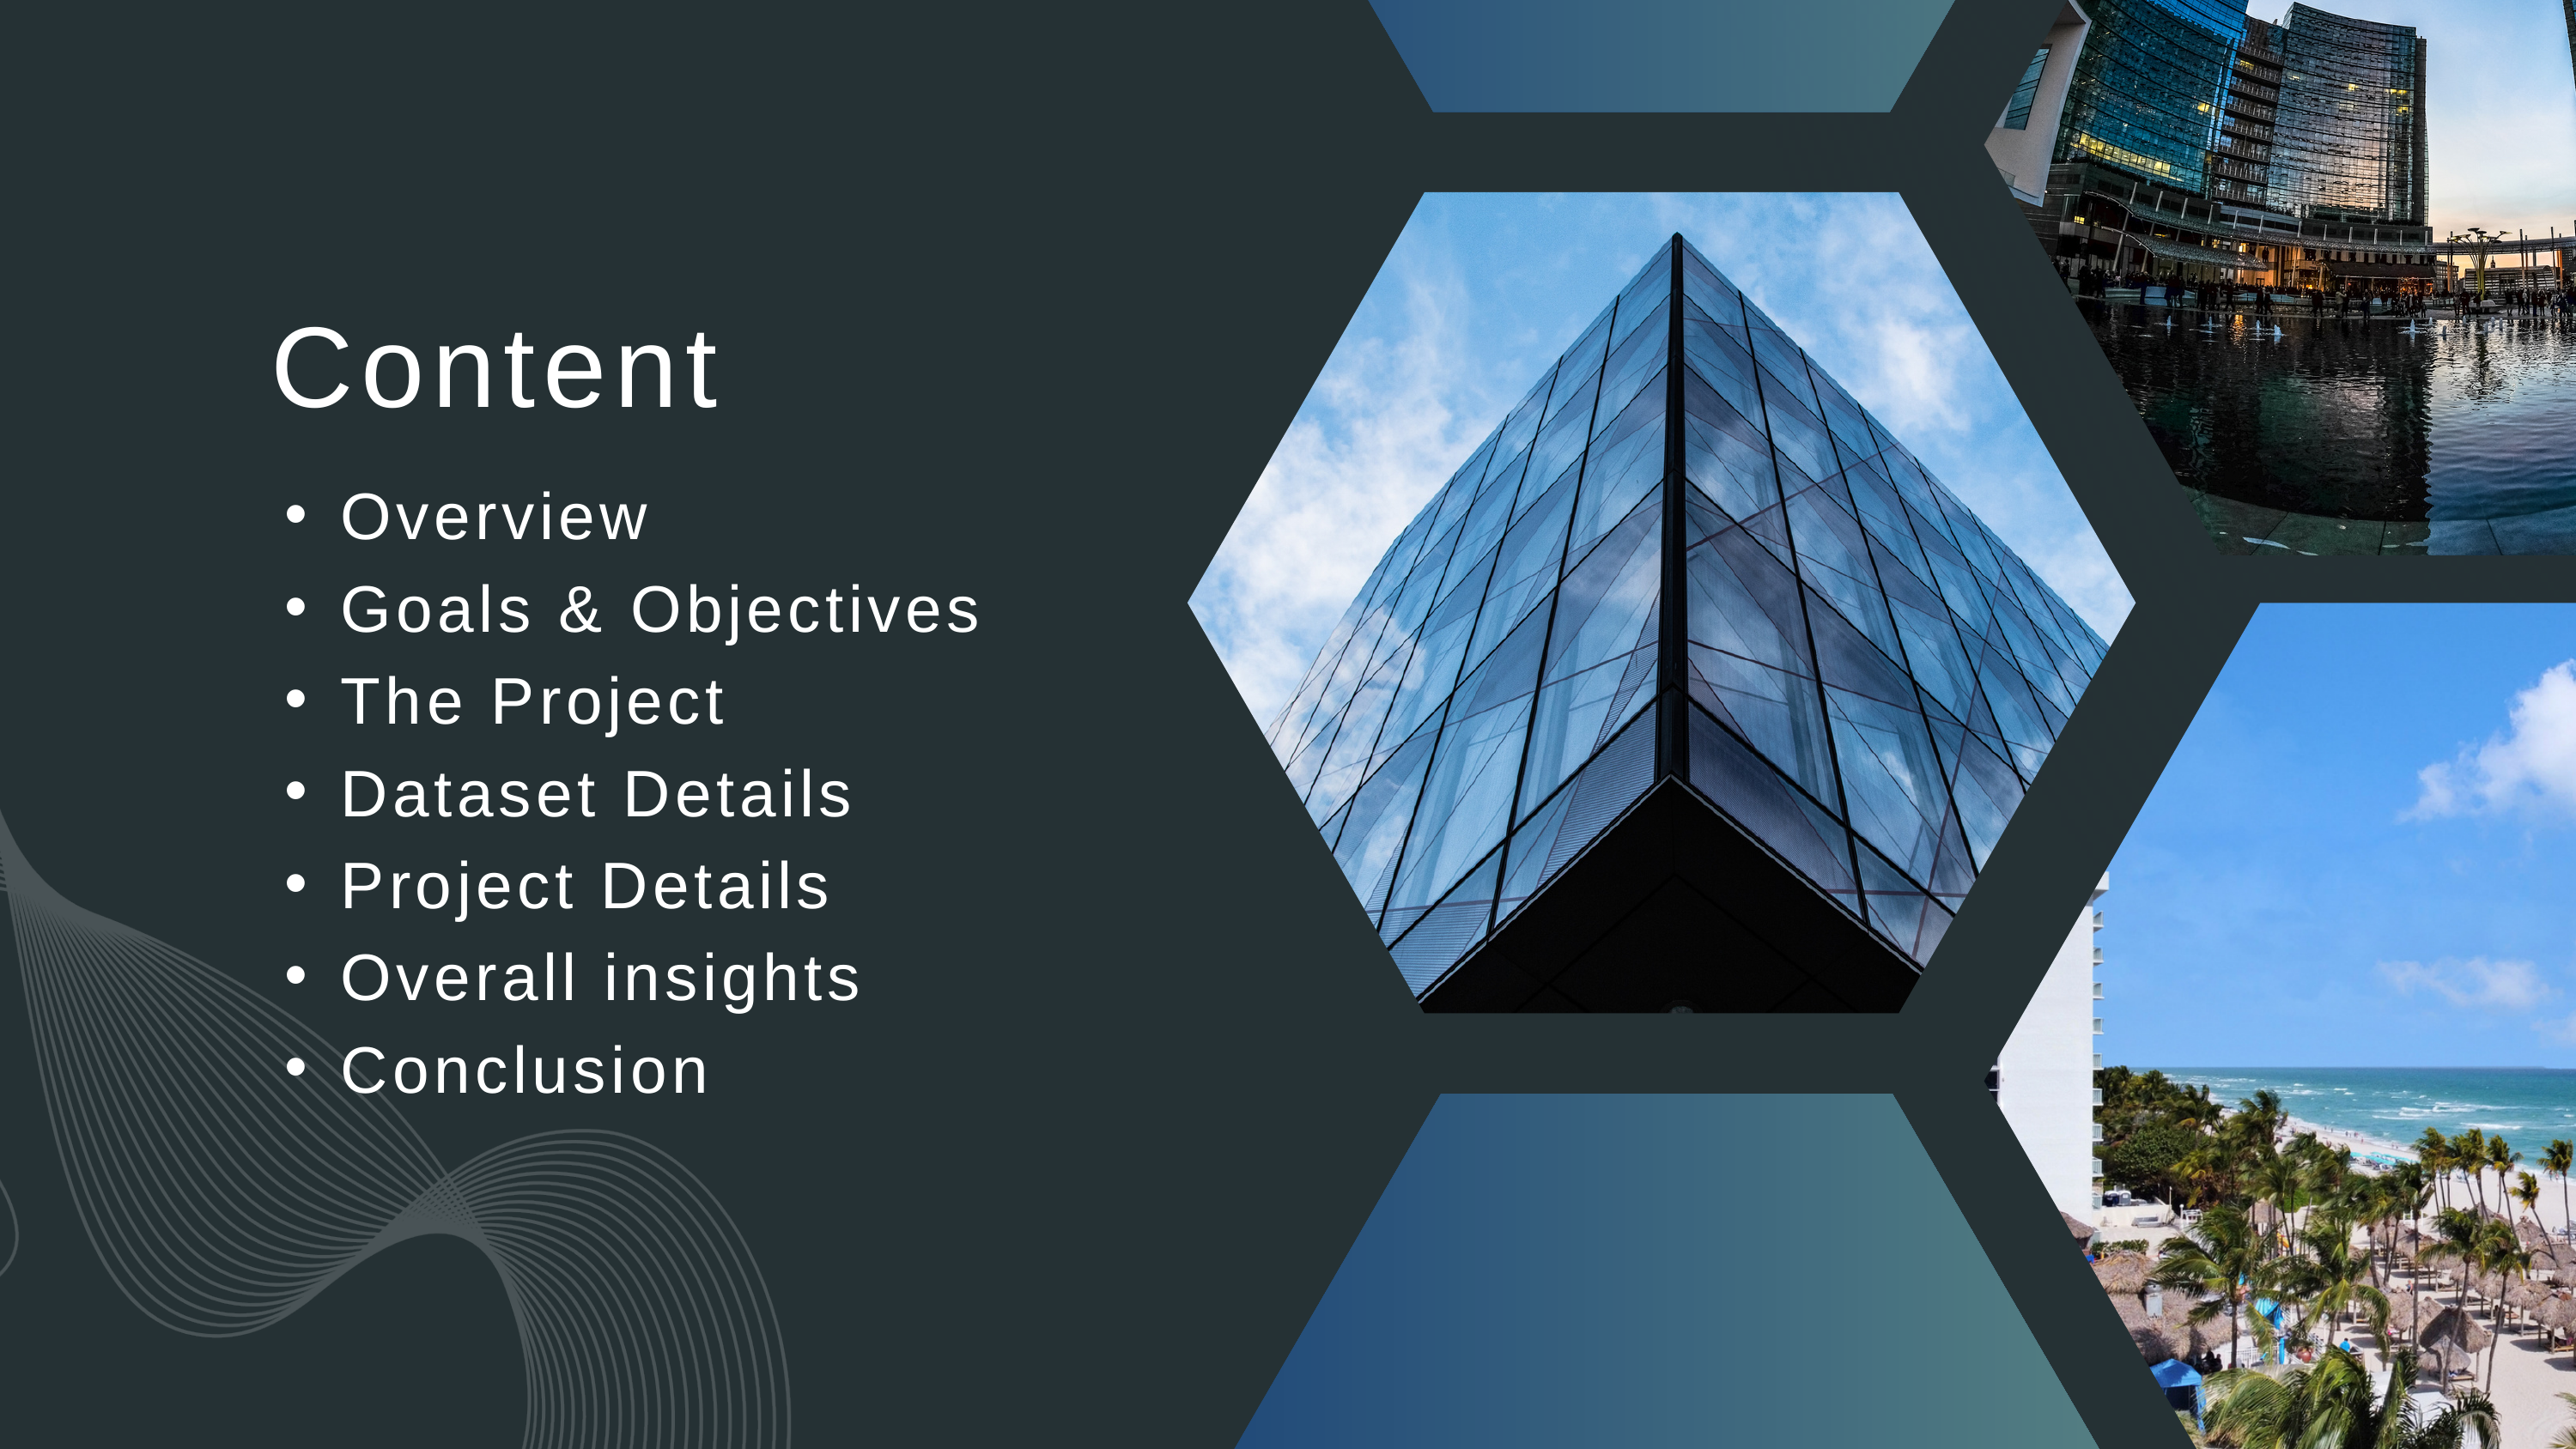

Content
Overview
Goals & Objectives
The Project
Dataset Details
Project Details
Overall insights
Conclusion